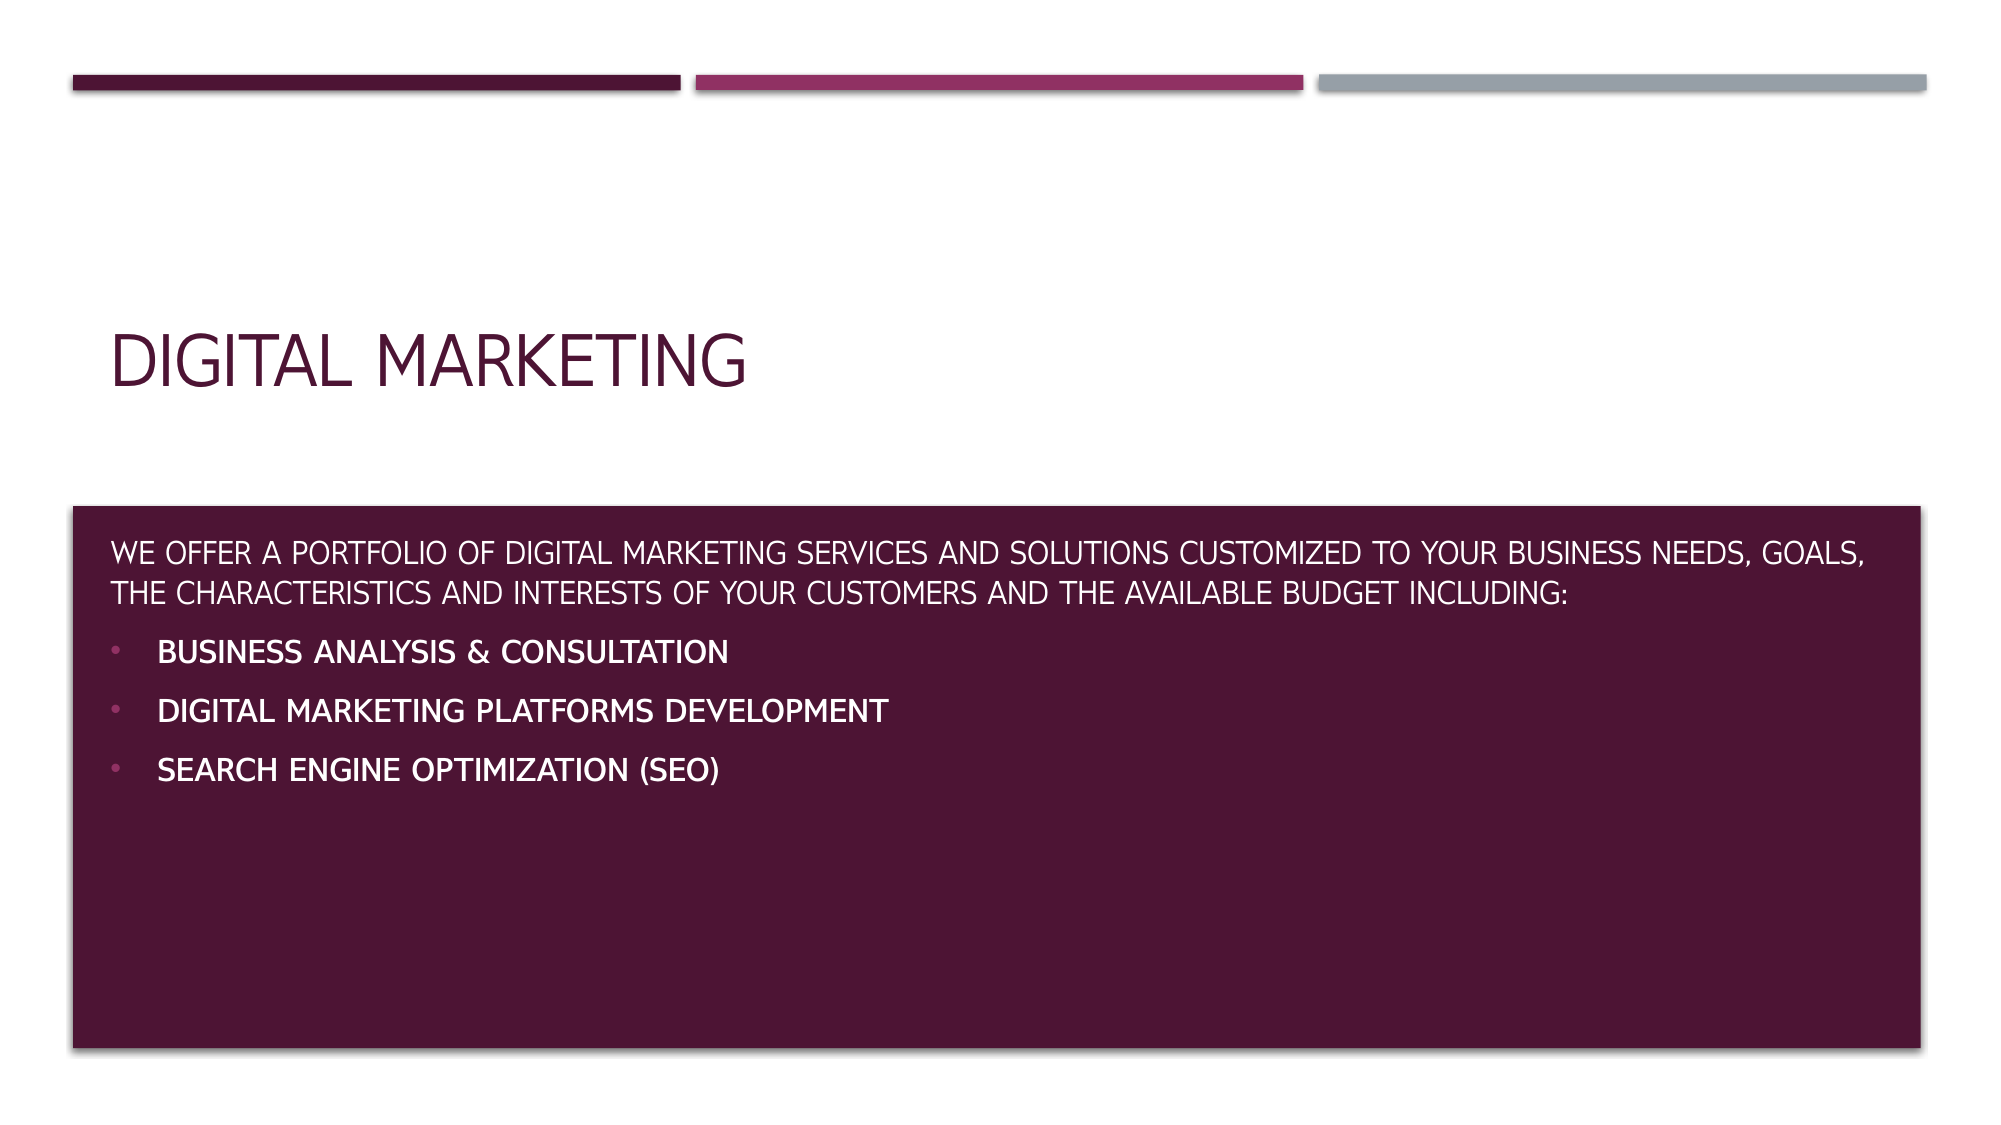

# Digital marketing
we offer a portfolio of digital marketing services and solutions customized to your business needs, goals, the characteristics and interests of your customers and the available budget including:
Business Analysis & Consultation
Digital Marketing Platforms Development
Search Engine Optimization (SEO)